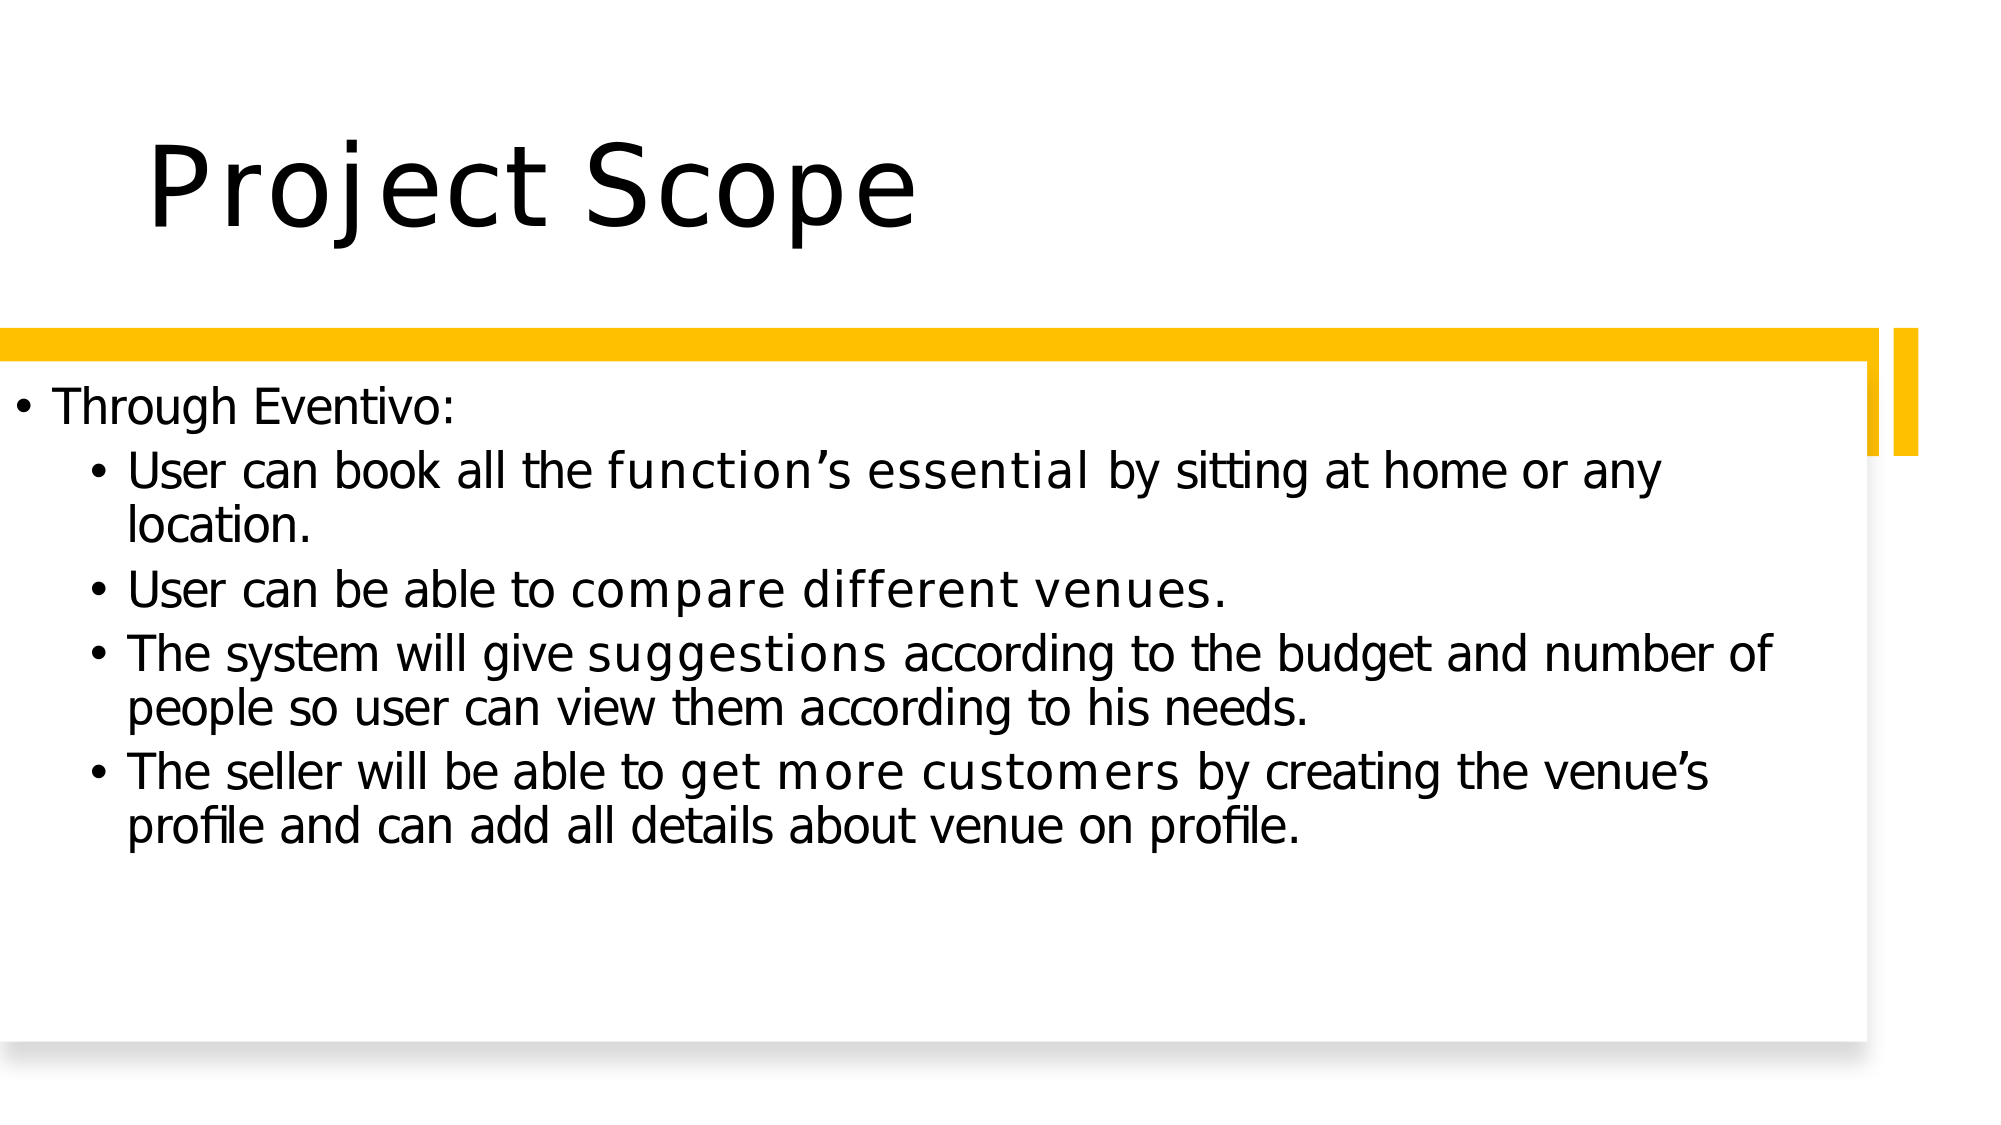

# Project Scope

Through Eventivo:
User can book all the function’s essential by sitting at home or any location.
User can be able to compare different venues.
The system will give suggestions according to the budget and number of people so user can view them according to his needs.
The seller will be able to get more customers by creating the venue’s profile and can add all details about venue on profile.